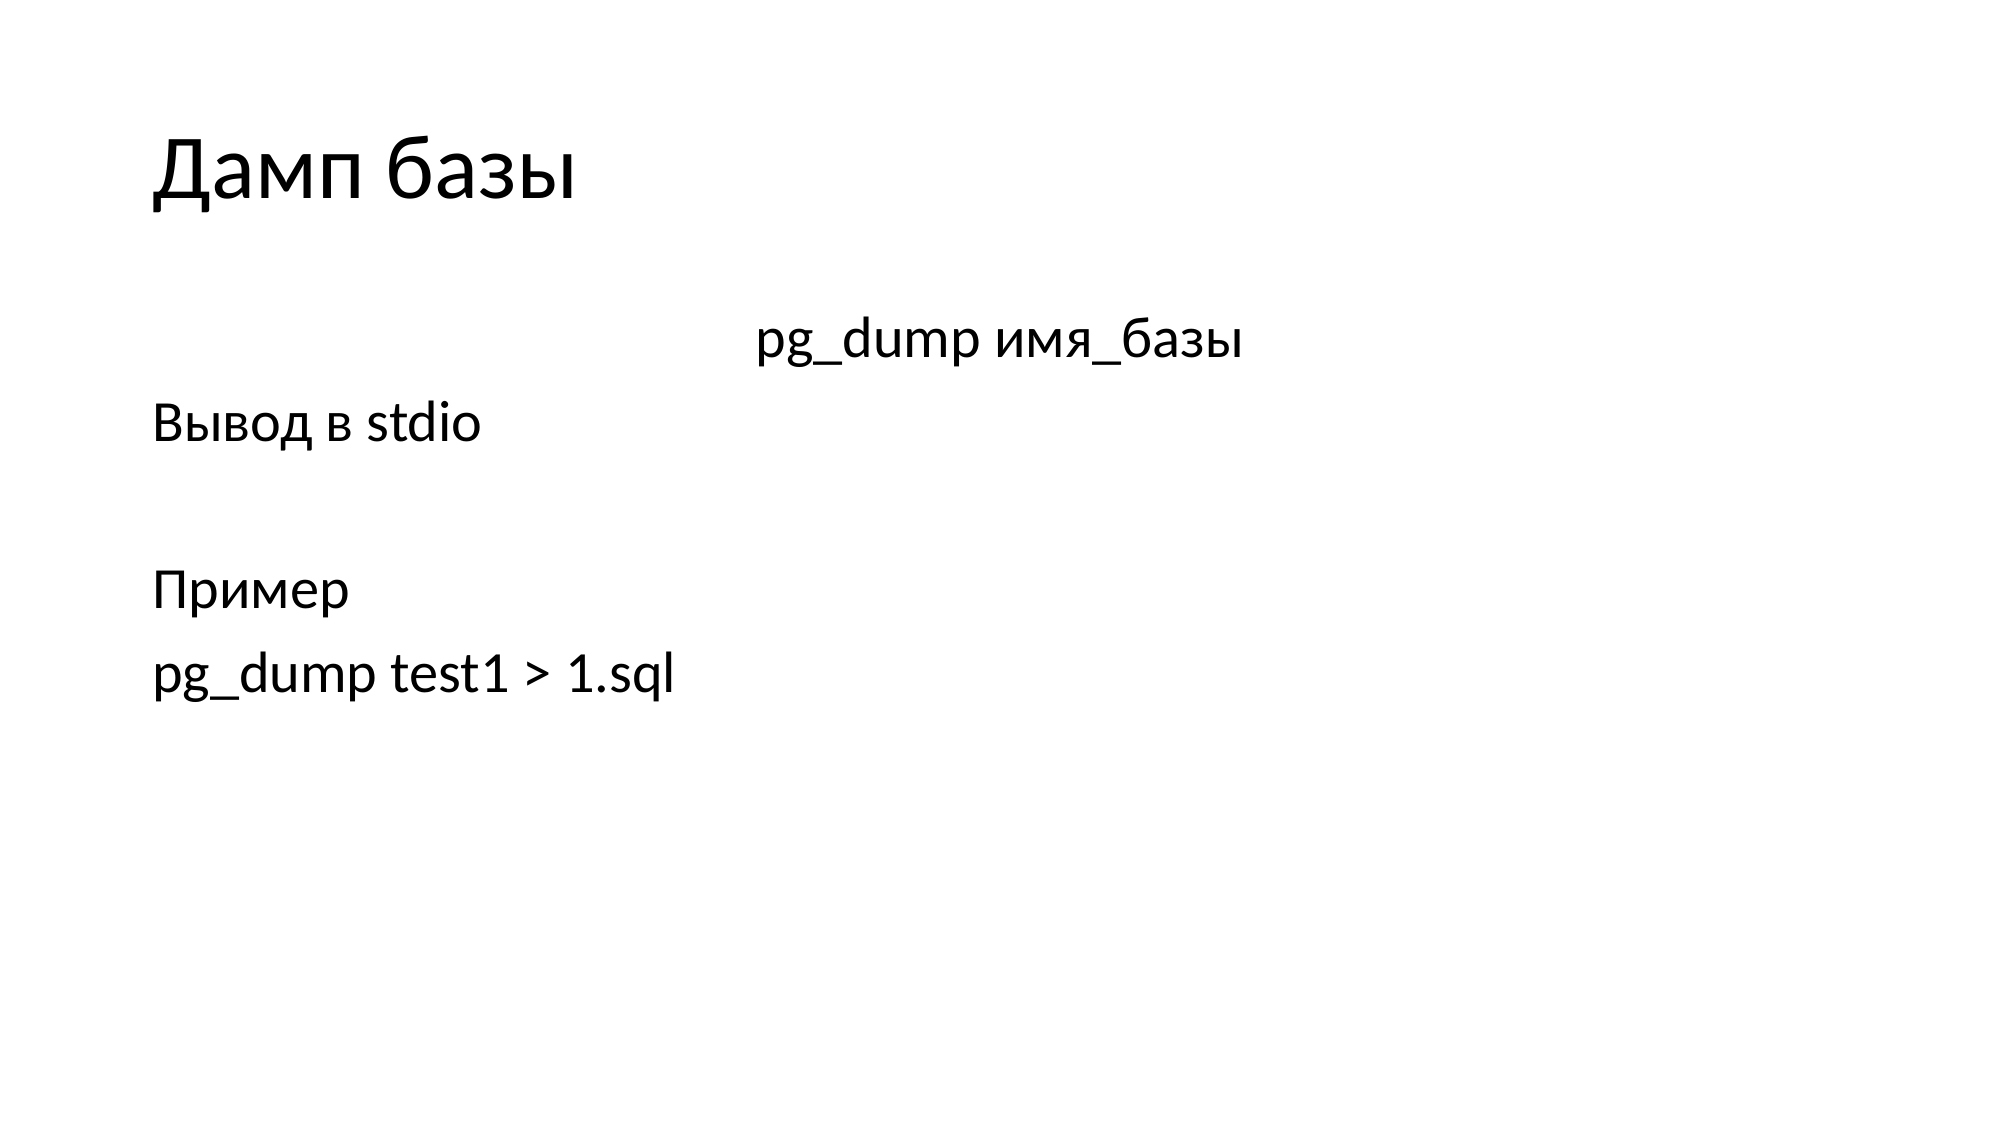

# Дамп базы
pg_dump имя_базы
Вывод в stdio

Пример
pg_dump test1 > 1.sql